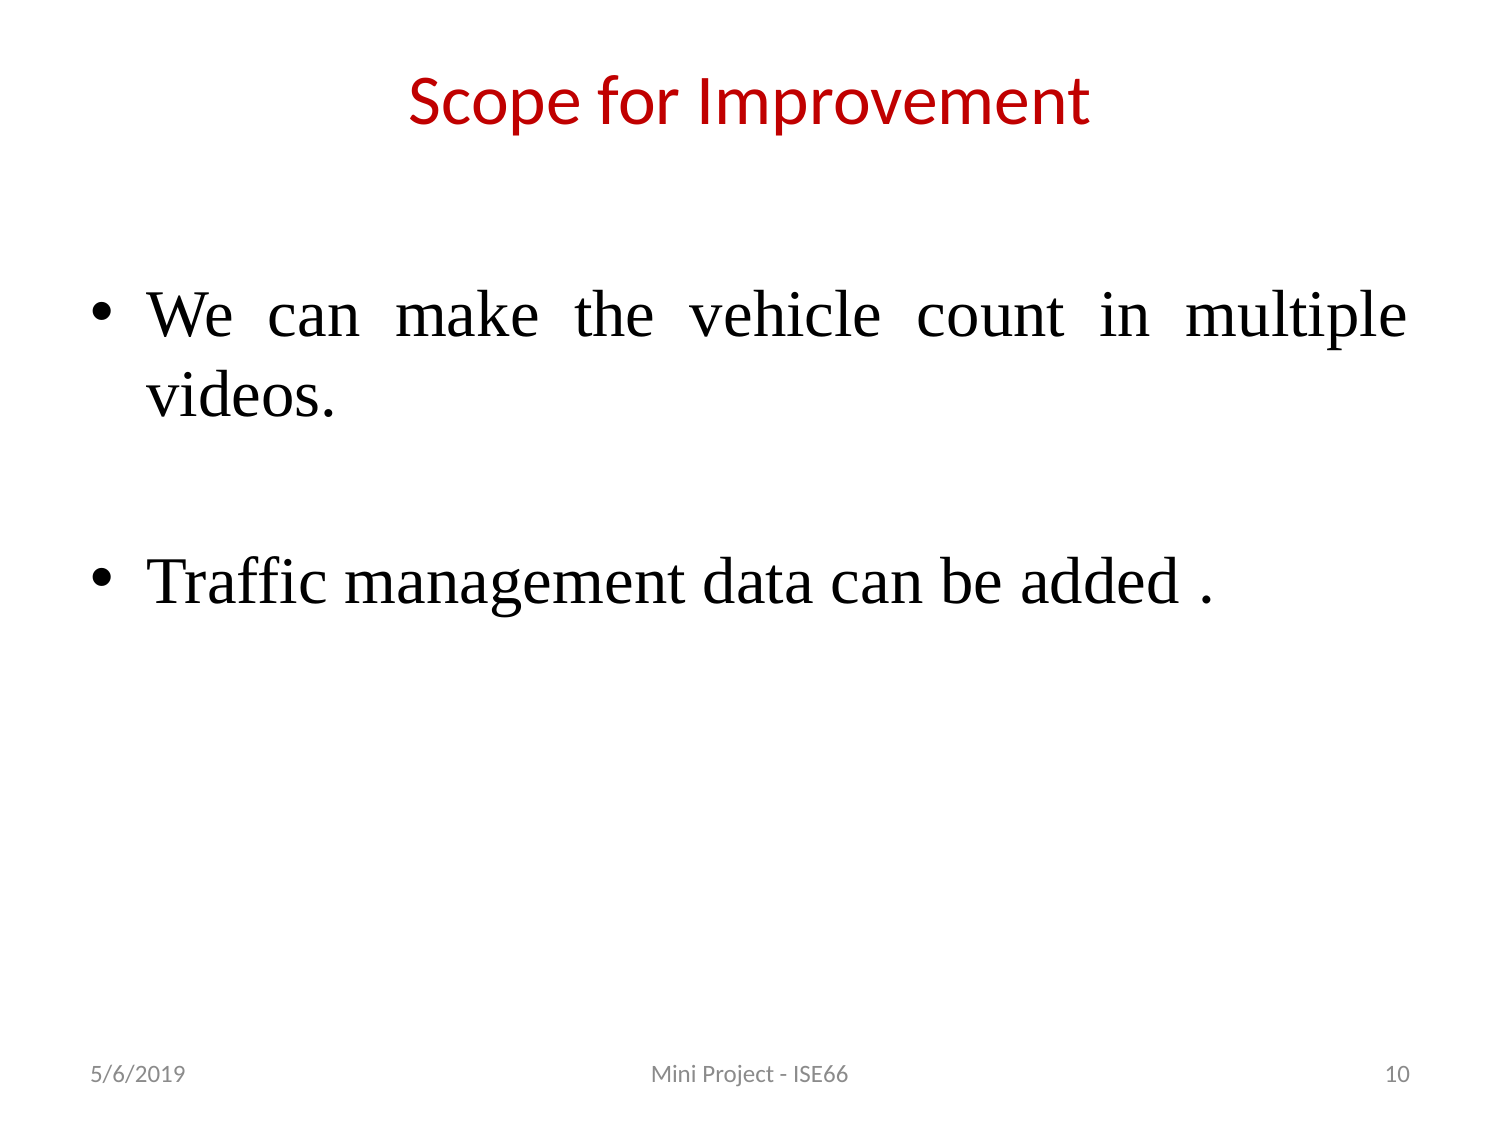

# Scope for Improvement
We can make the vehicle count in multiple videos.

Traffic management data can be added .

5/6/2019
Mini Project - ISE66
10